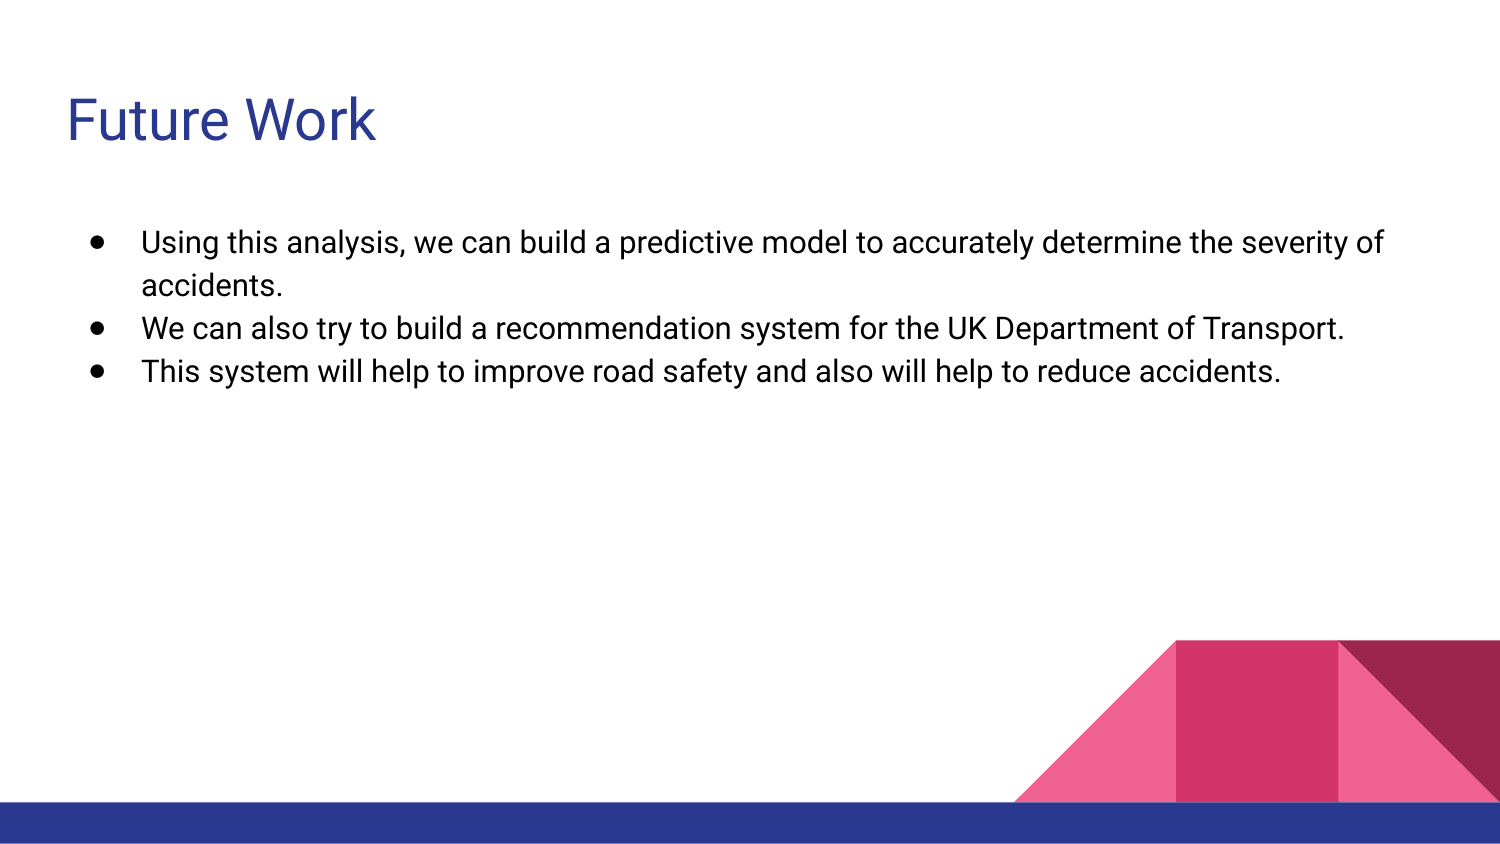

# Future Work
Using this analysis, we can build a predictive model to accurately determine the severity of accidents.
We can also try to build a recommendation system for the UK Department of Transport.
This system will help to improve road safety and also will help to reduce accidents.